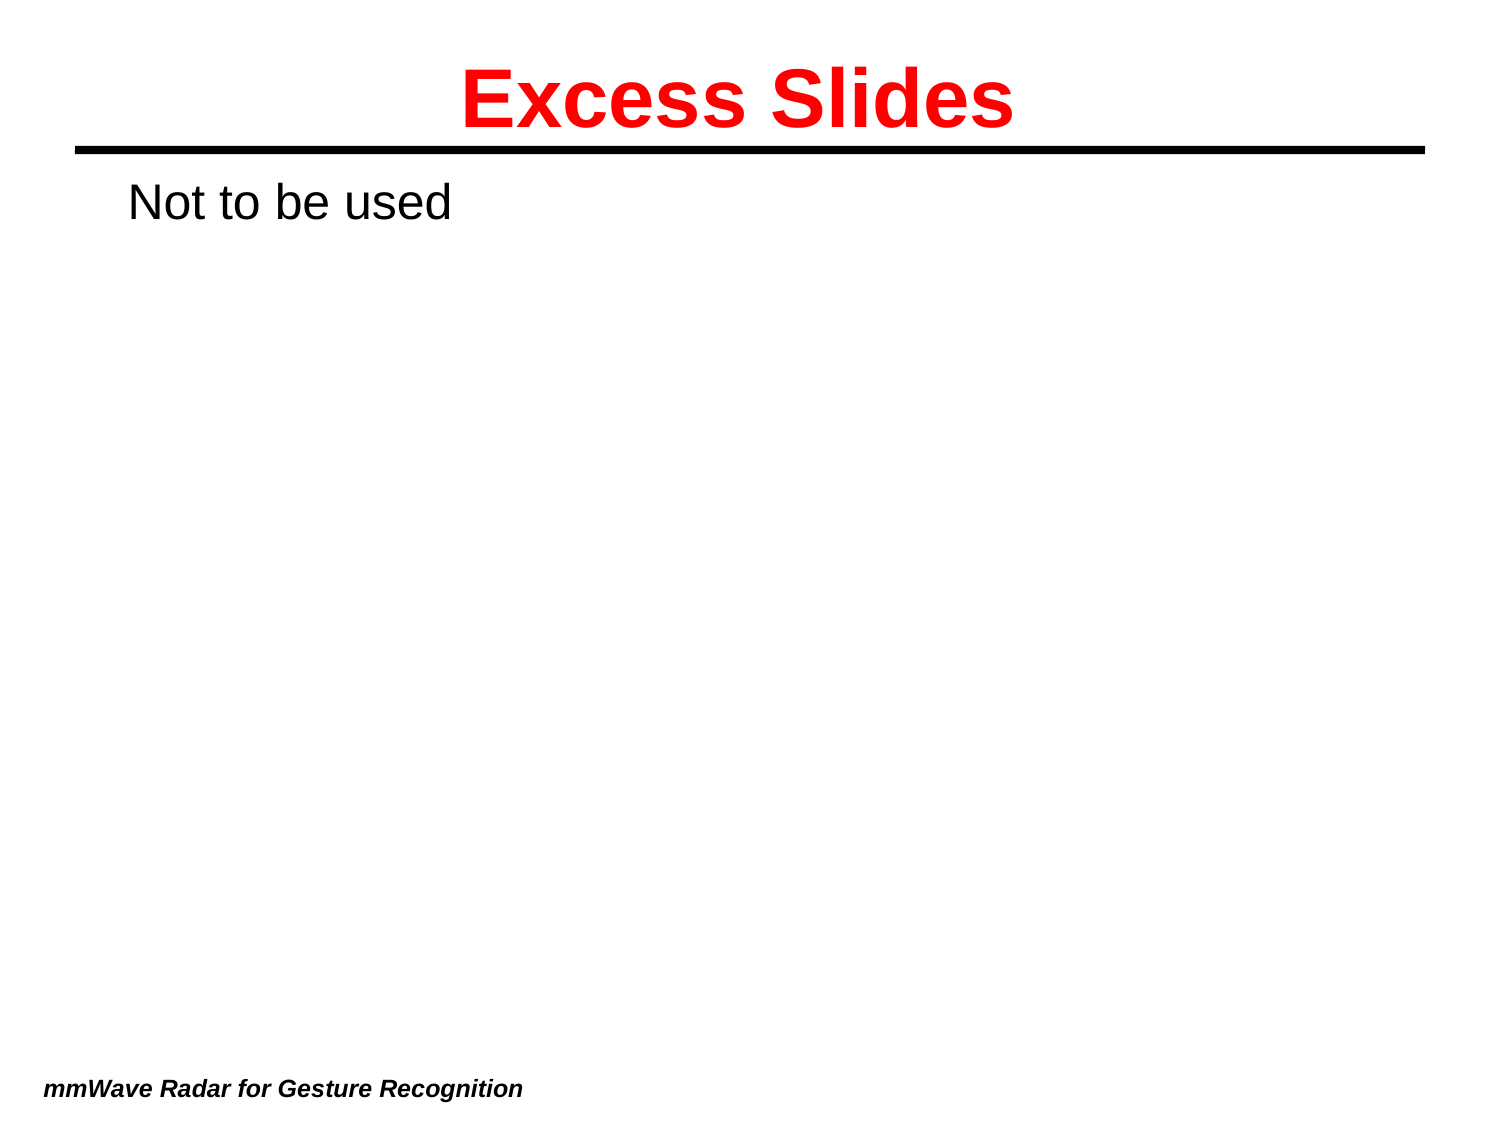

# Excess Slides
Not to be used
mmWave Radar for Gesture Recognition